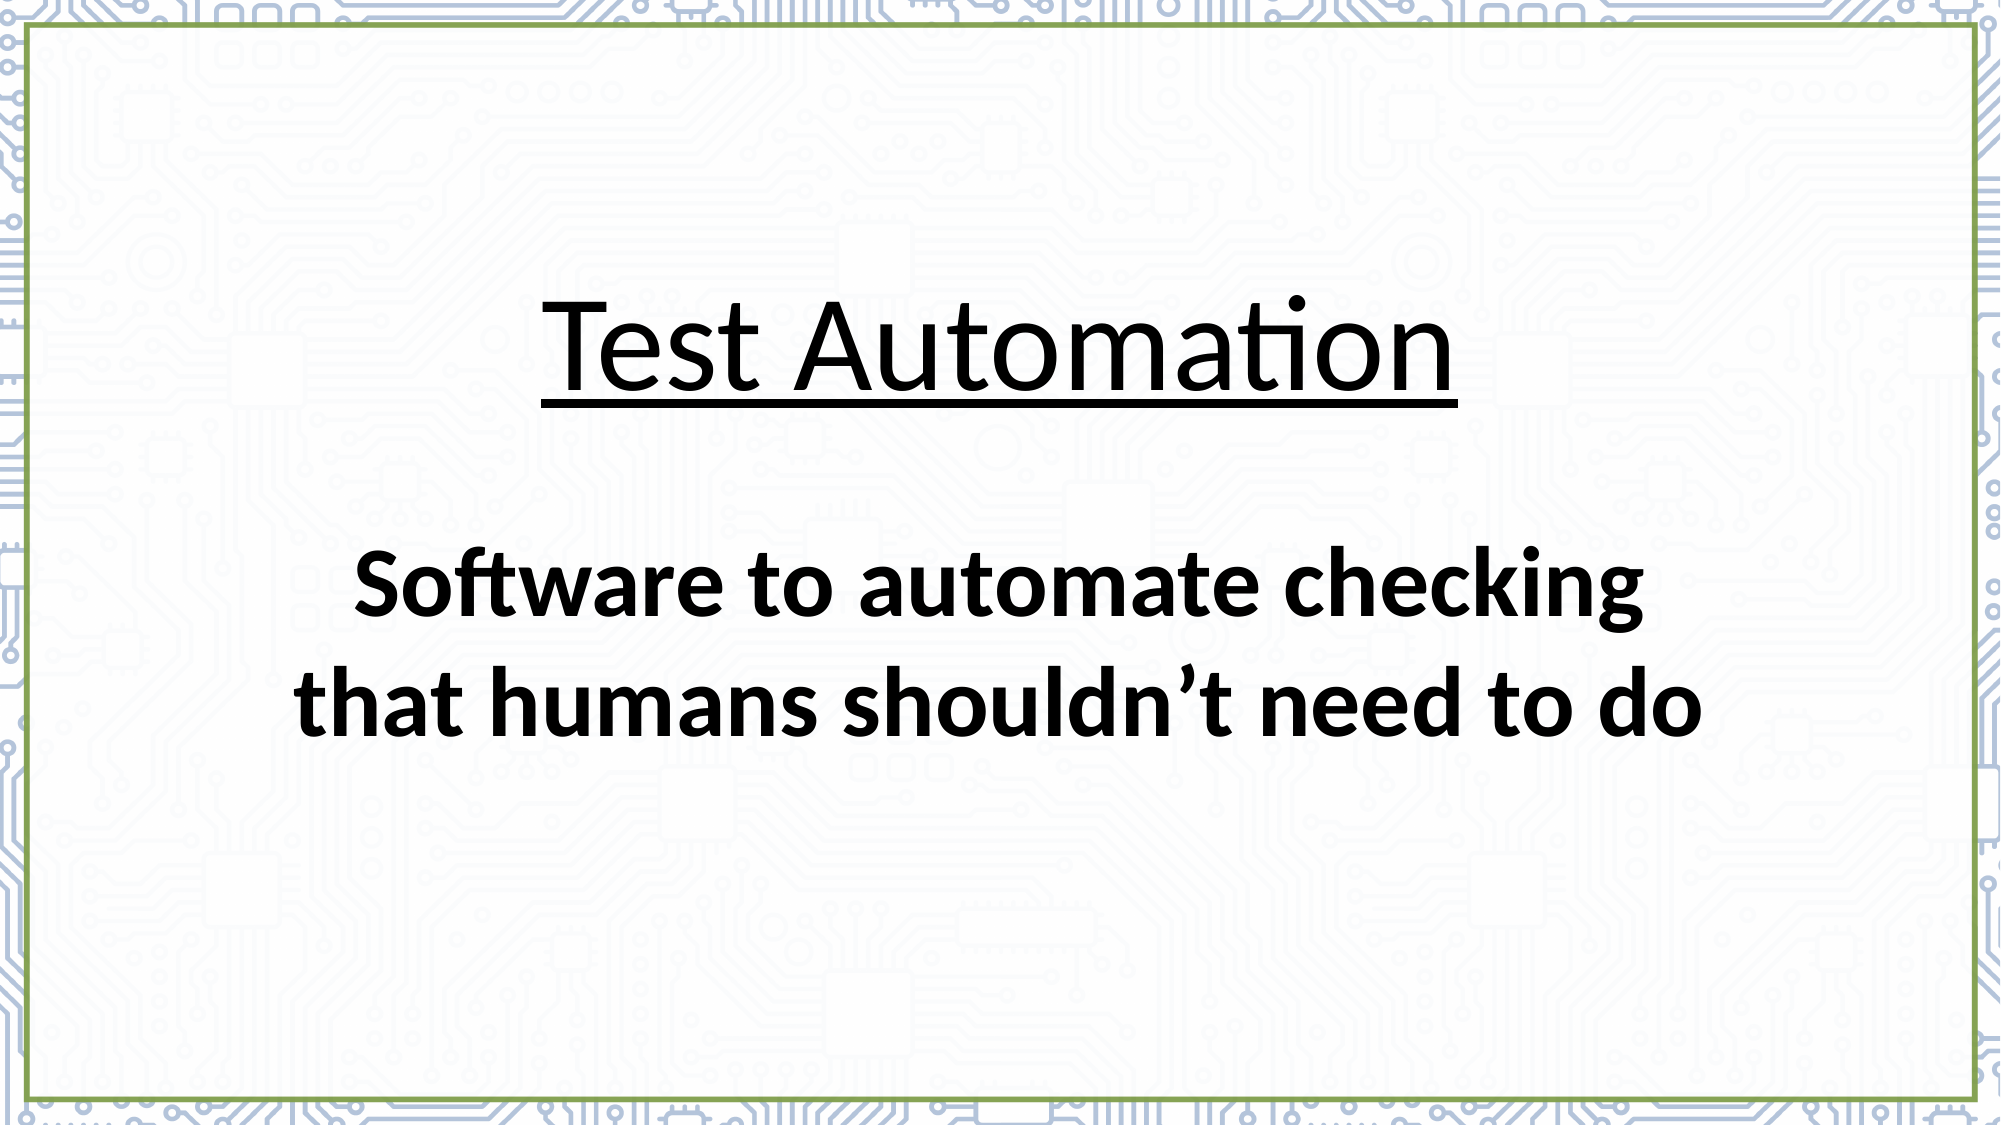

Test Automation
Software to automate checking that humans shouldn’t need to do